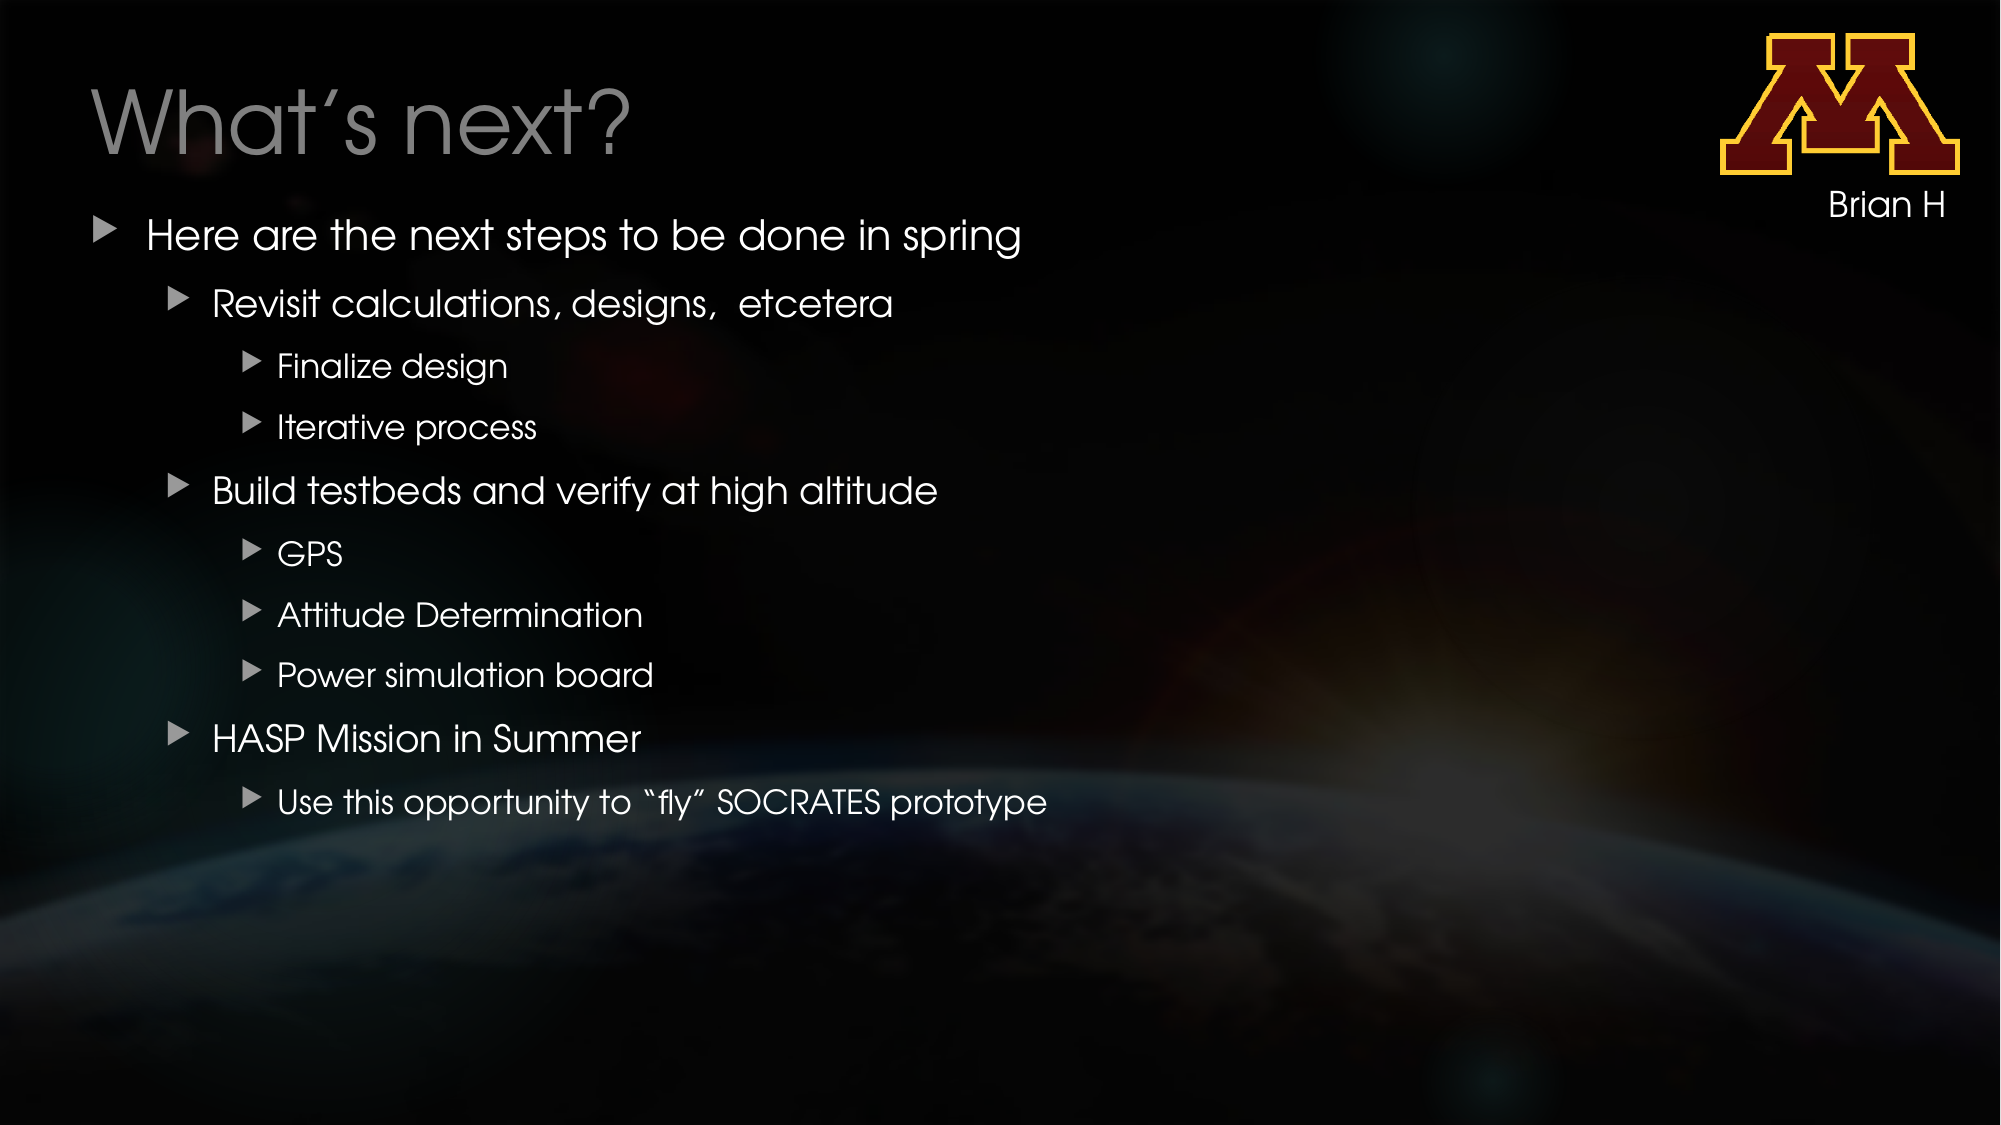

# What’s next?
Brian H
Here are the next steps to be done in spring
Revisit calculations, designs,  etcetera
Finalize design
Iterative process
Build testbeds and verify at high altitude
GPS
Attitude Determination
Power simulation board
HASP Mission in Summer
Use this opportunity to “fly” SOCRATES prototype